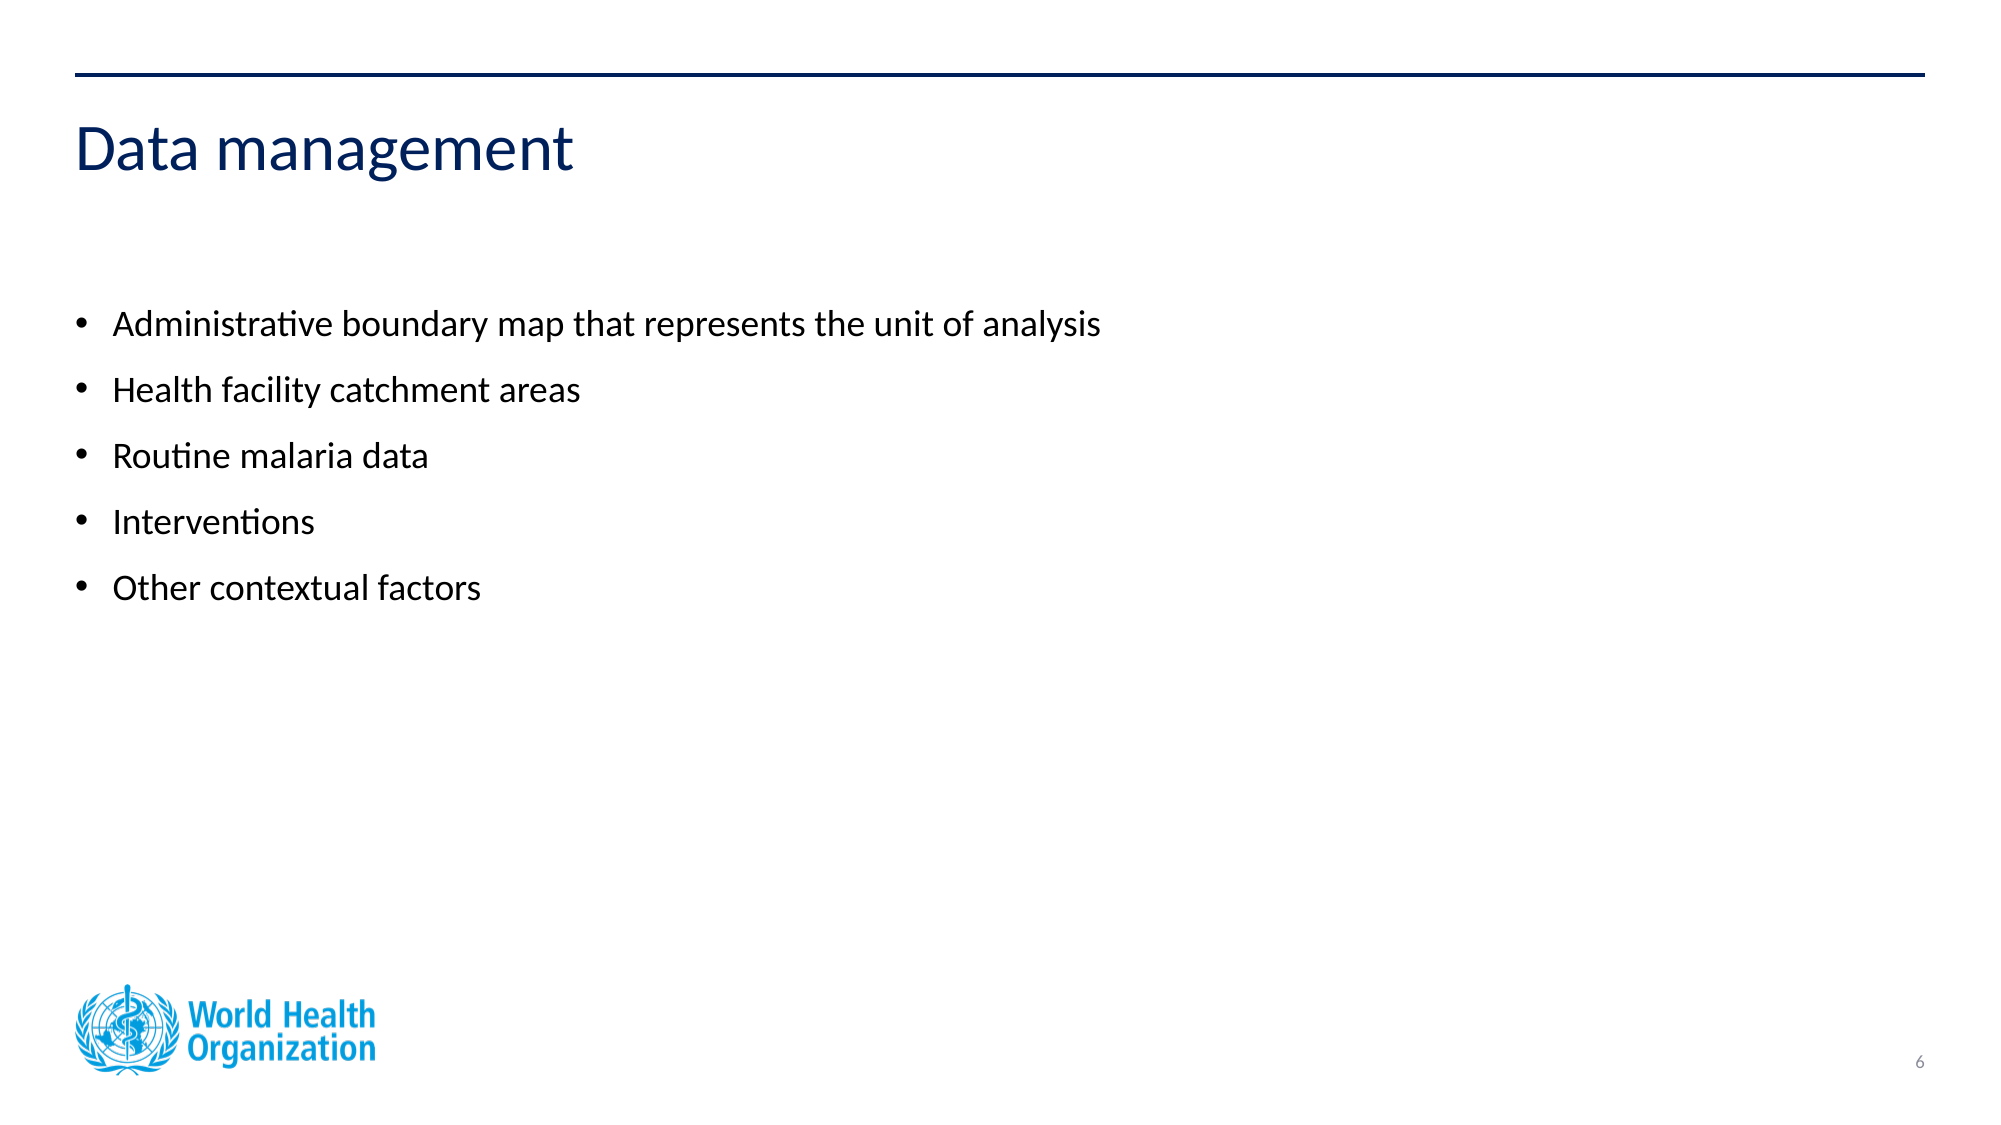

# Data management
Administrative boundary map that represents the unit of analysis
Health facility catchment areas
Routine malaria data
Interventions
Other contextual factors

6